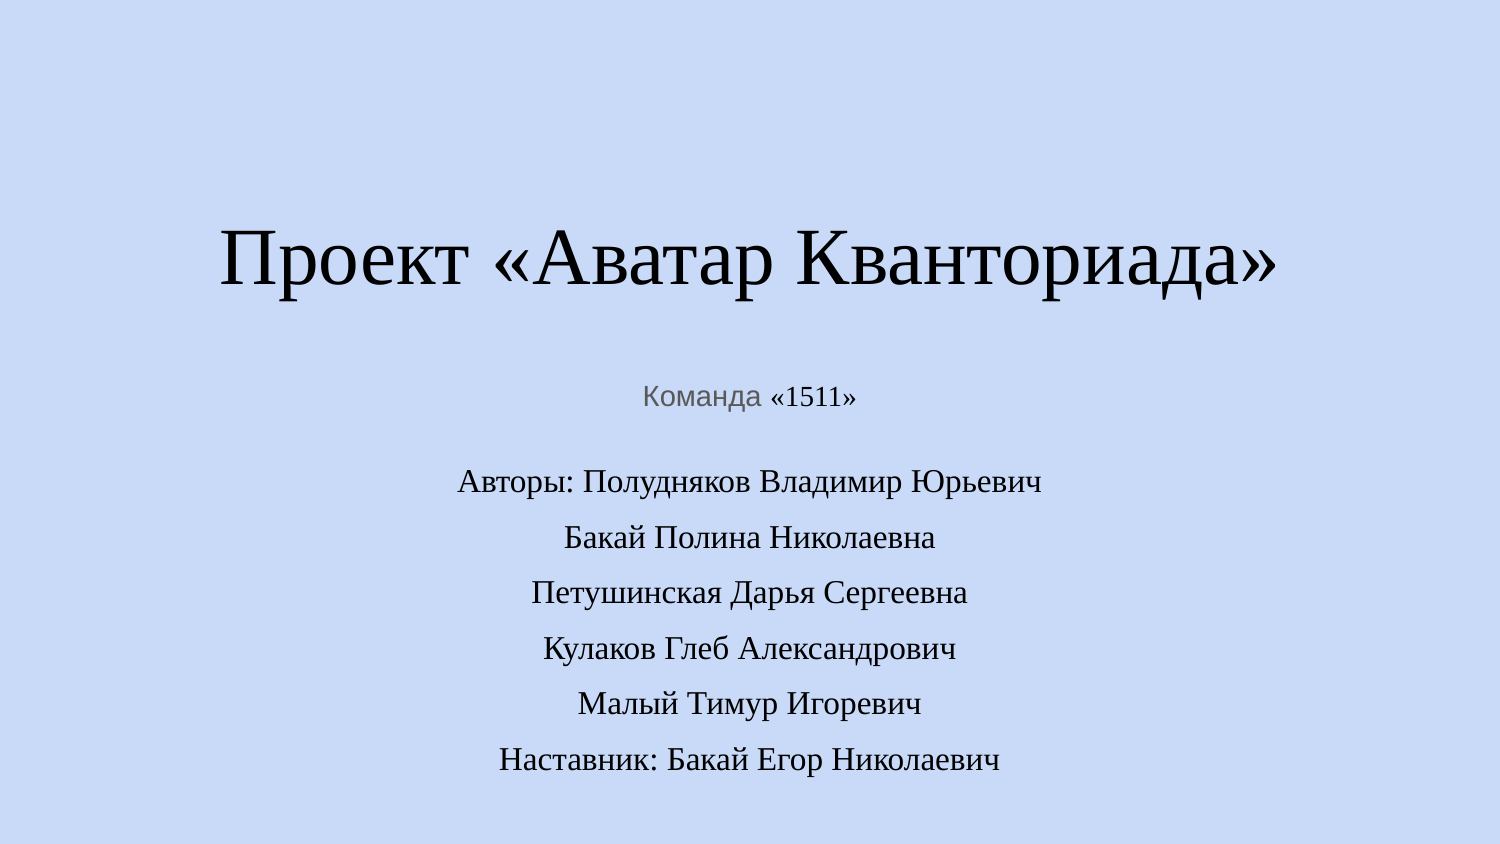

# Проект «Аватар Кванториада»
Команда «1511»

Авторы: Полудняков Владимир Юрьевич
Бакай Полина Николаевна
Петушинская Дарья Сергеевна
Кулаков Глеб Александрович
Малый Тимур Игоревич
Наставник: Бакай Егор Николаевич